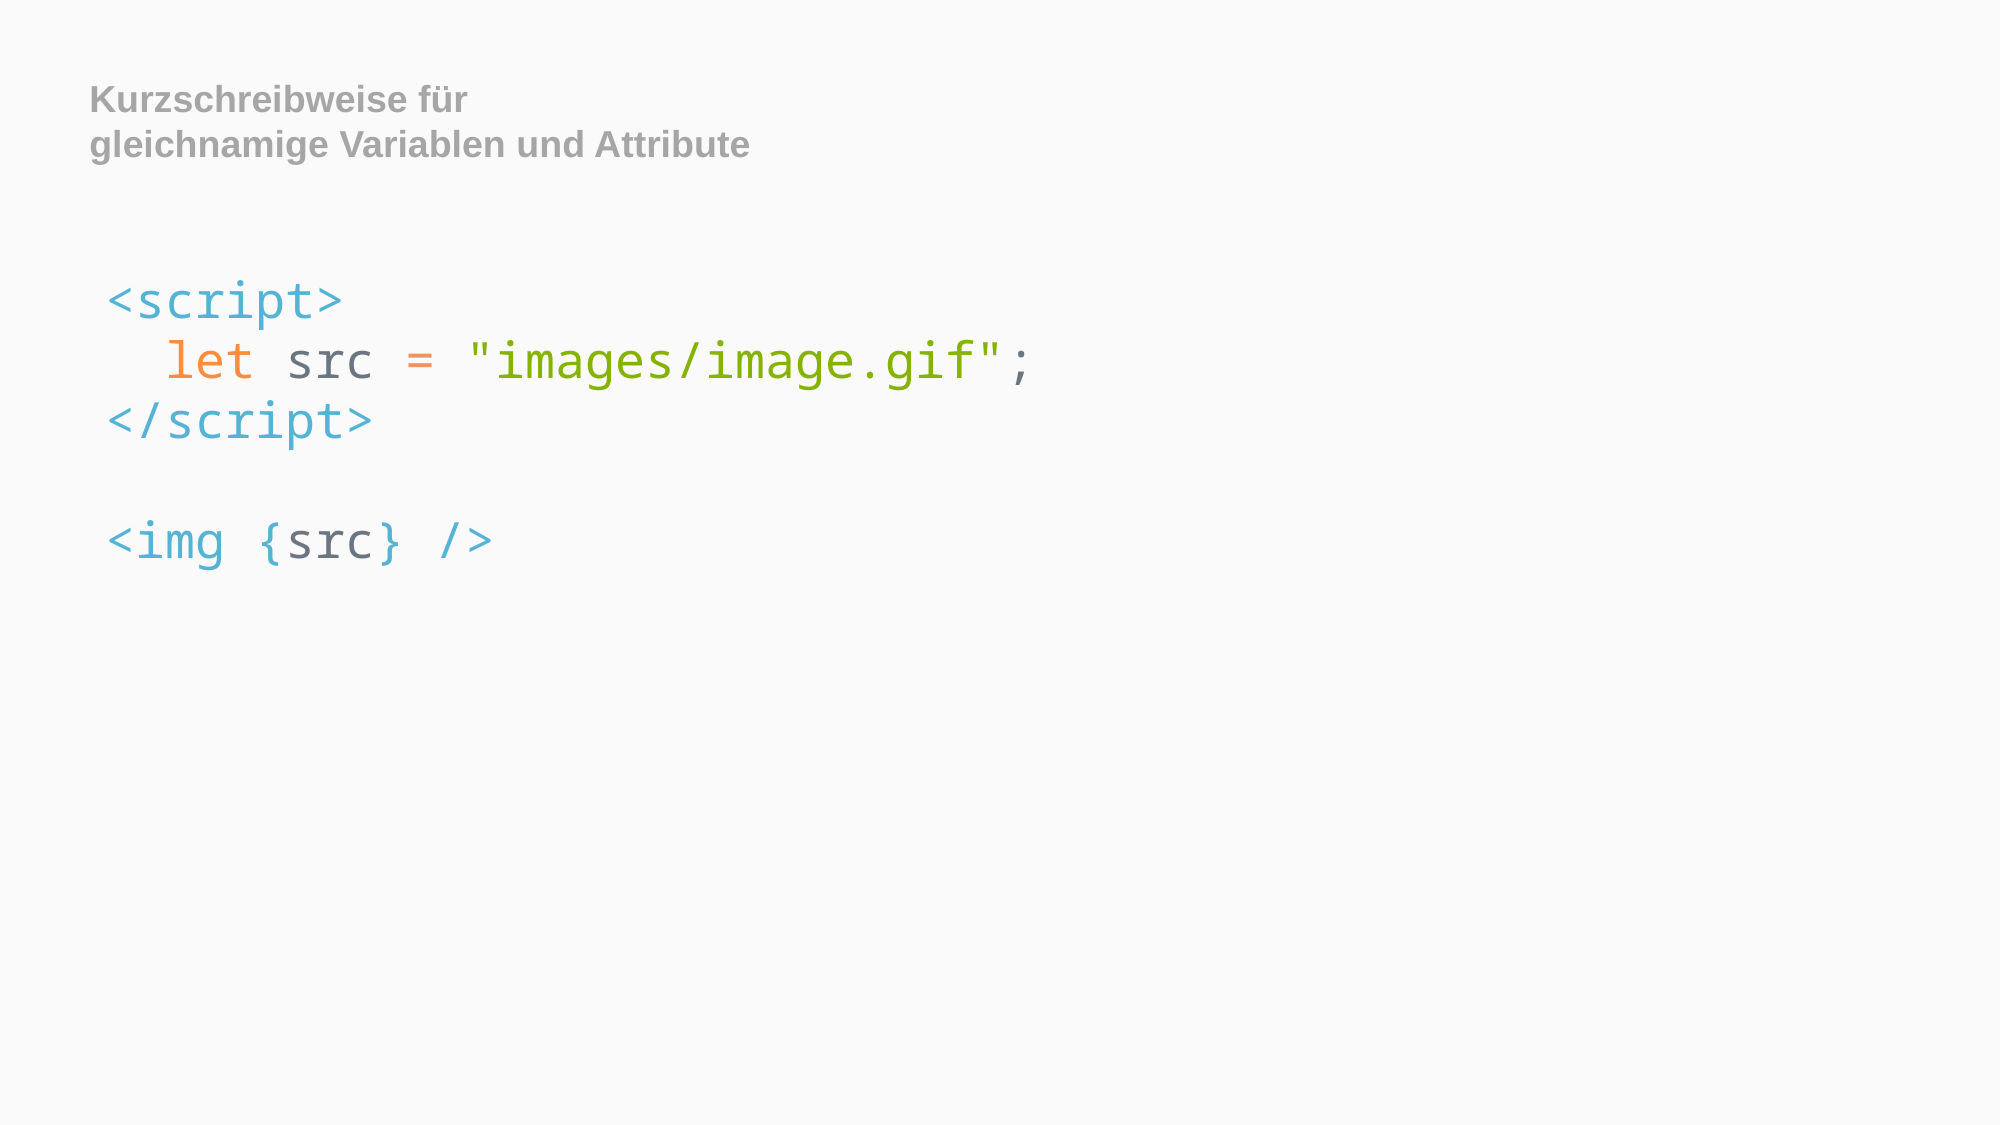

Kurzschreibweise für
gleichnamige Variablen und Attribute
<script>
  let src = "images/image.gif";
</script>
<img {src} />